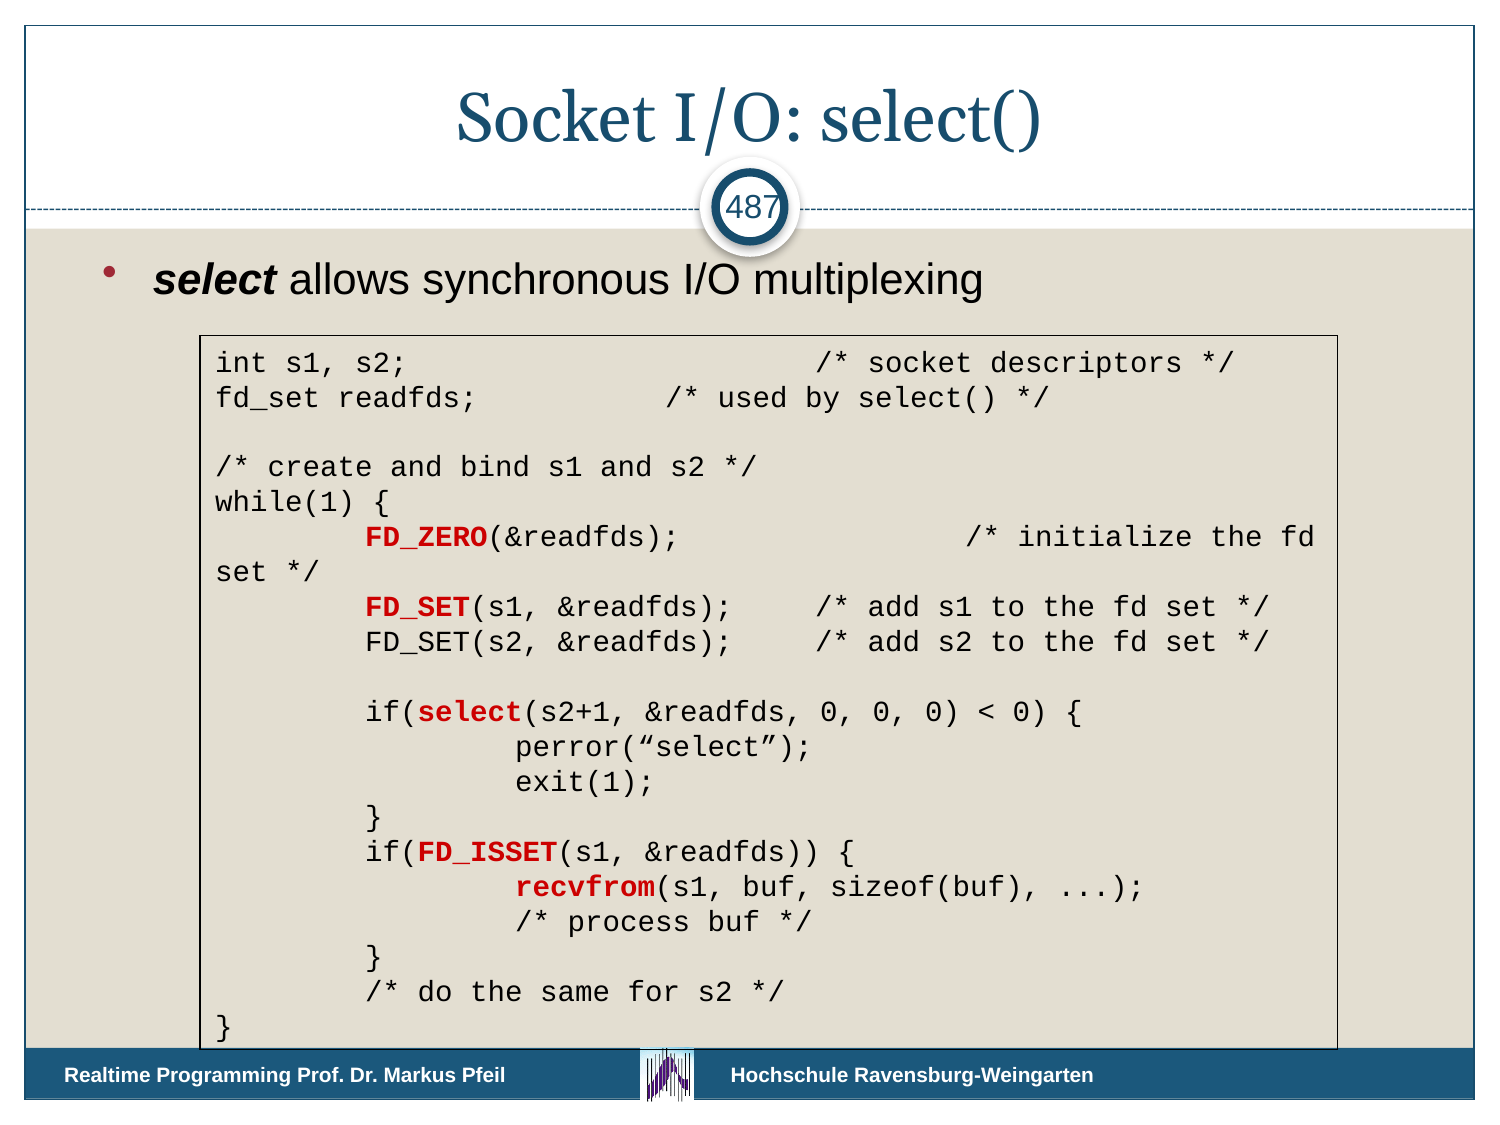

# Socket I/O: select()
487
select allows synchronous I/O multiplexing
int s1, s2; 			/* socket descriptors */
fd_set readfds;		/* used by select() */

/* create and bind s1 and s2 */
while(1) {
	FD_ZERO(&readfds);		/* initialize the fd set */
	FD_SET(s1, &readfds);	/* add s1 to the fd set */
	FD_SET(s2, &readfds);	/* add s2 to the fd set */

	if(select(s2+1, &readfds, 0, 0, 0) < 0) {
		perror(“select”);
		exit(1);
	}
	if(FD_ISSET(s1, &readfds)) {
		recvfrom(s1, buf, sizeof(buf), ...);
		/* process buf */
	}
	/* do the same for s2 */
}
Realtime Programming Prof. Dr. Markus Pfeil